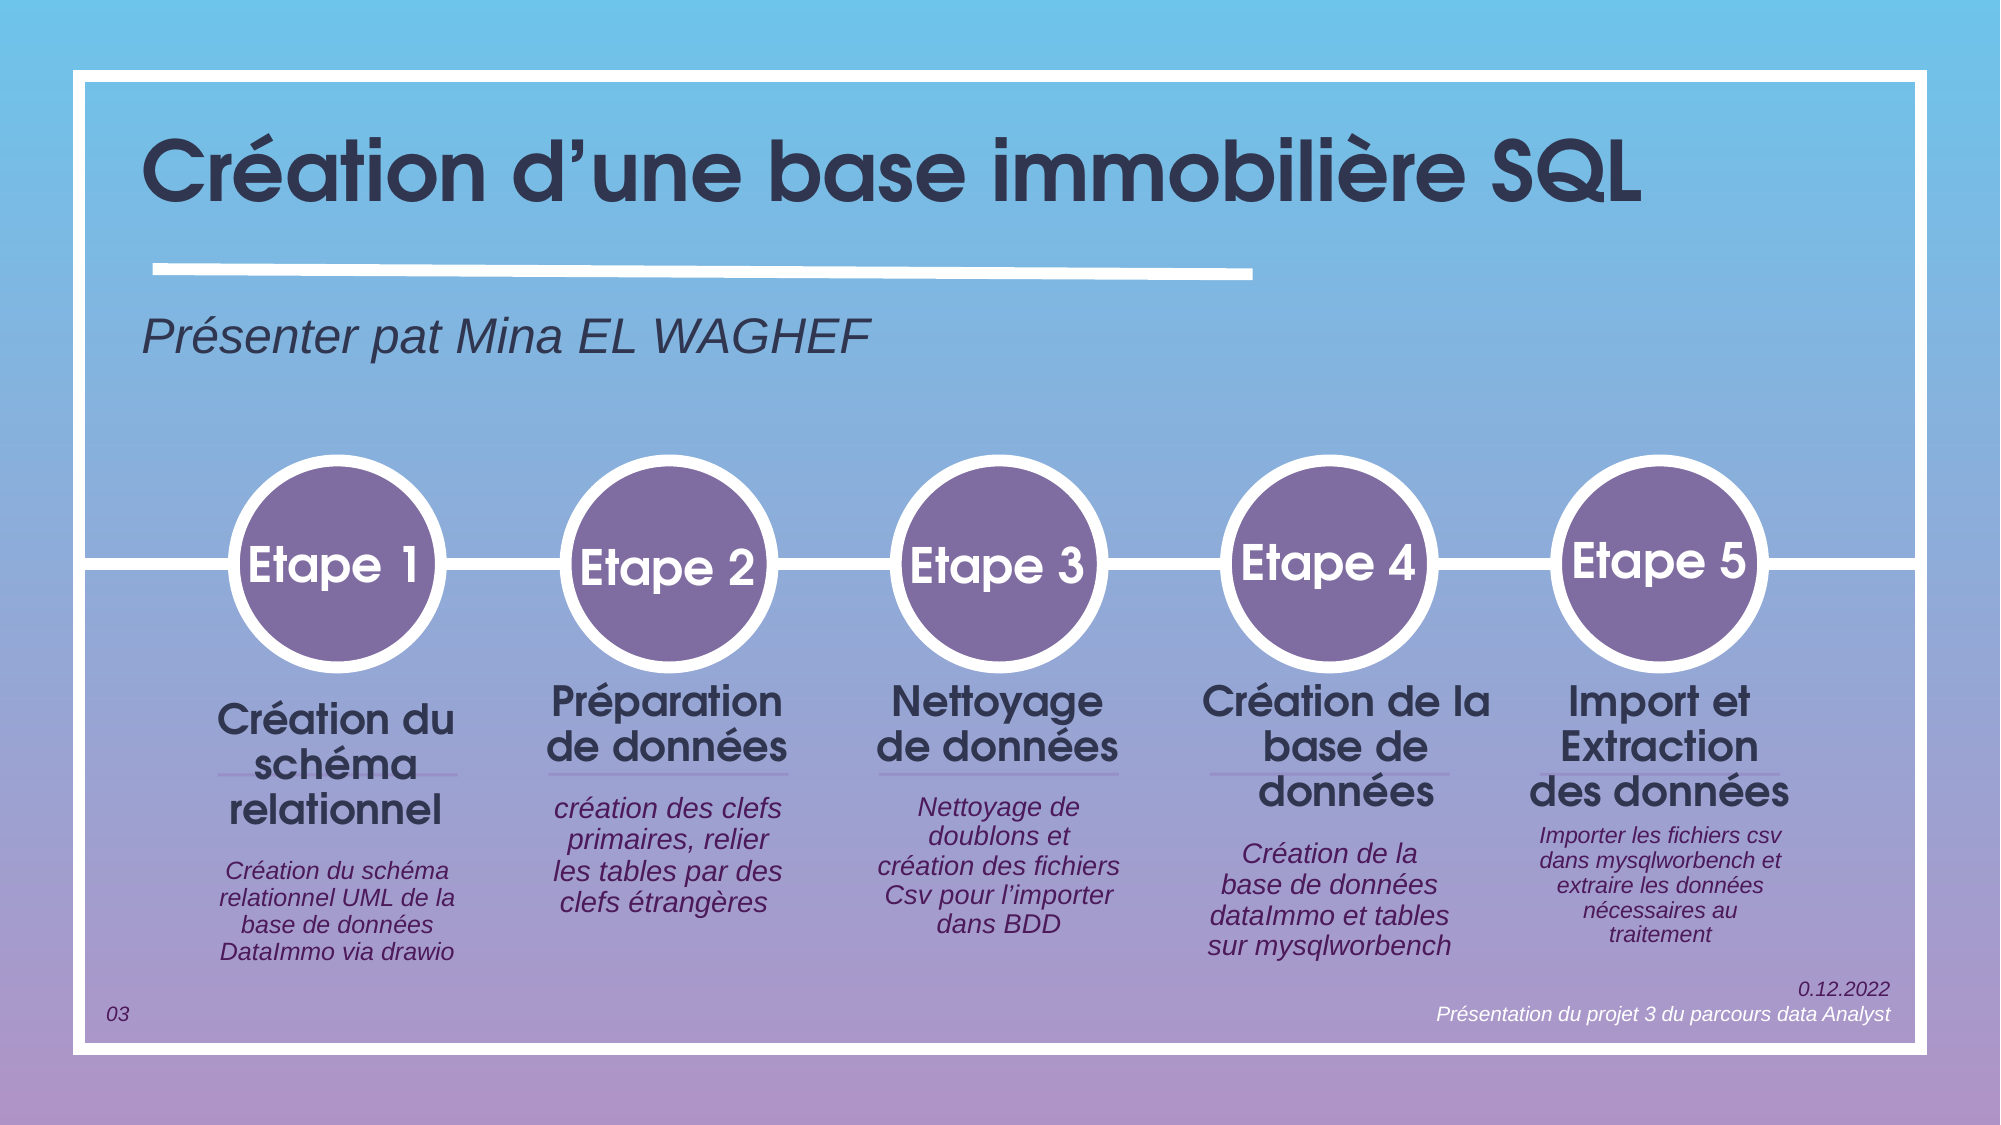

# Création d’une base immobilière SQL
Présenter pat Mina EL WAGHEF
Etape 5
Etape 4
Etape 1
Etape 3
Etape 2
Préparation de données
Nettoyage de données
Création de la base de données
Import et Extraction des données
Création du schéma relationnel
création des clefs primaires, relier les tables par des clefs étrangères
Nettoyage de doublons et création des fichiers Csv pour l’importer dans BDD
Importer les fichiers csv dans mysqlworbench et extraire les données nécessaires au traitement
Création de la base de données dataImmo et tables sur mysqlworbench
Création du schéma relationnel UML de la base de données DataImmo via drawio
0.12.2022
Présentation du projet 3 du parcours data Analyst
03